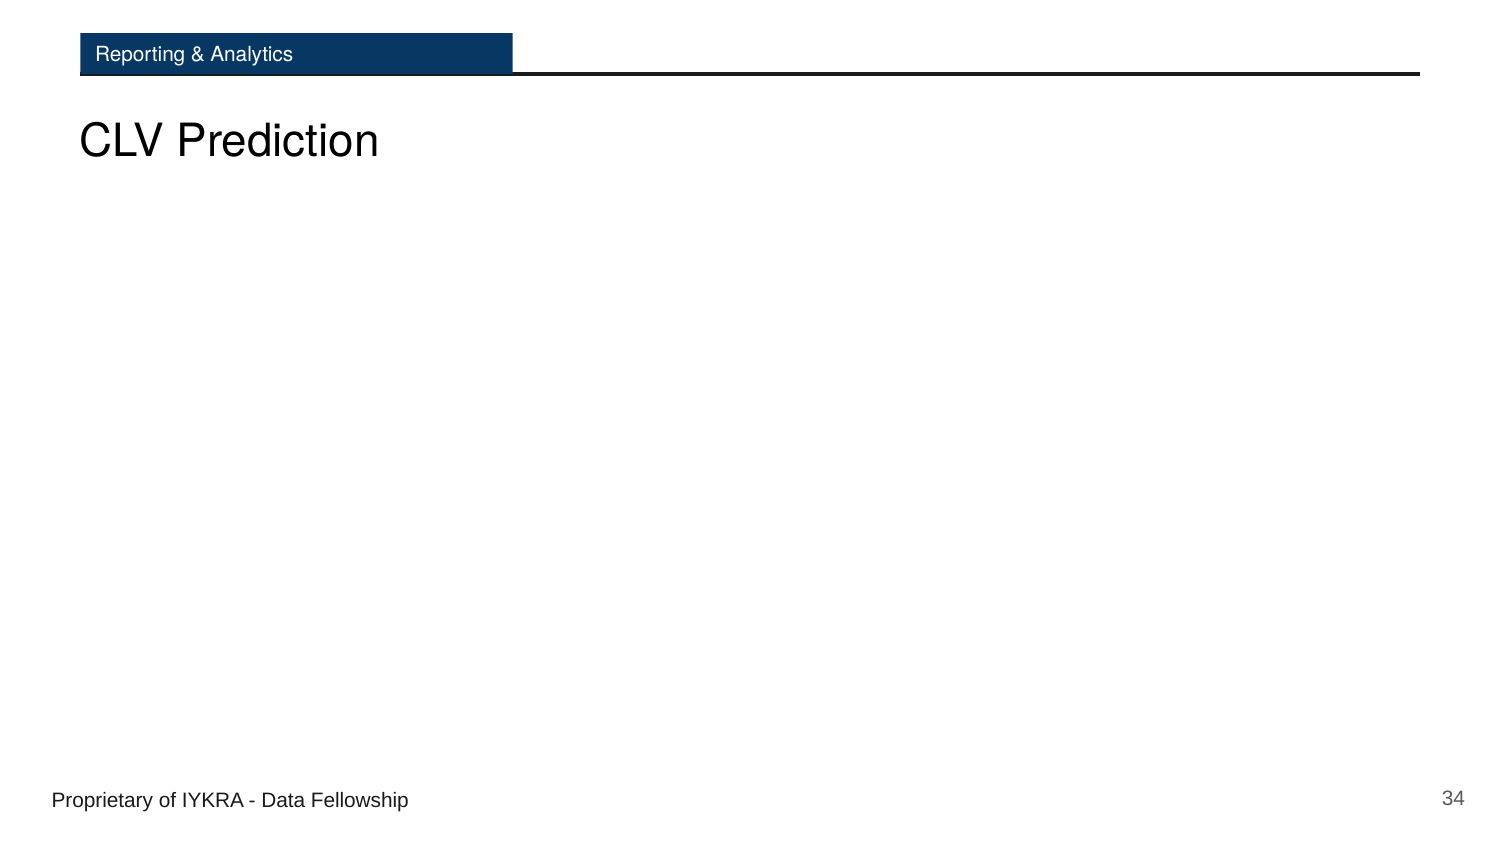

Reporting & Analytics
CLV Prediction

34
Proprietary of IYKRA - Data Fellowship